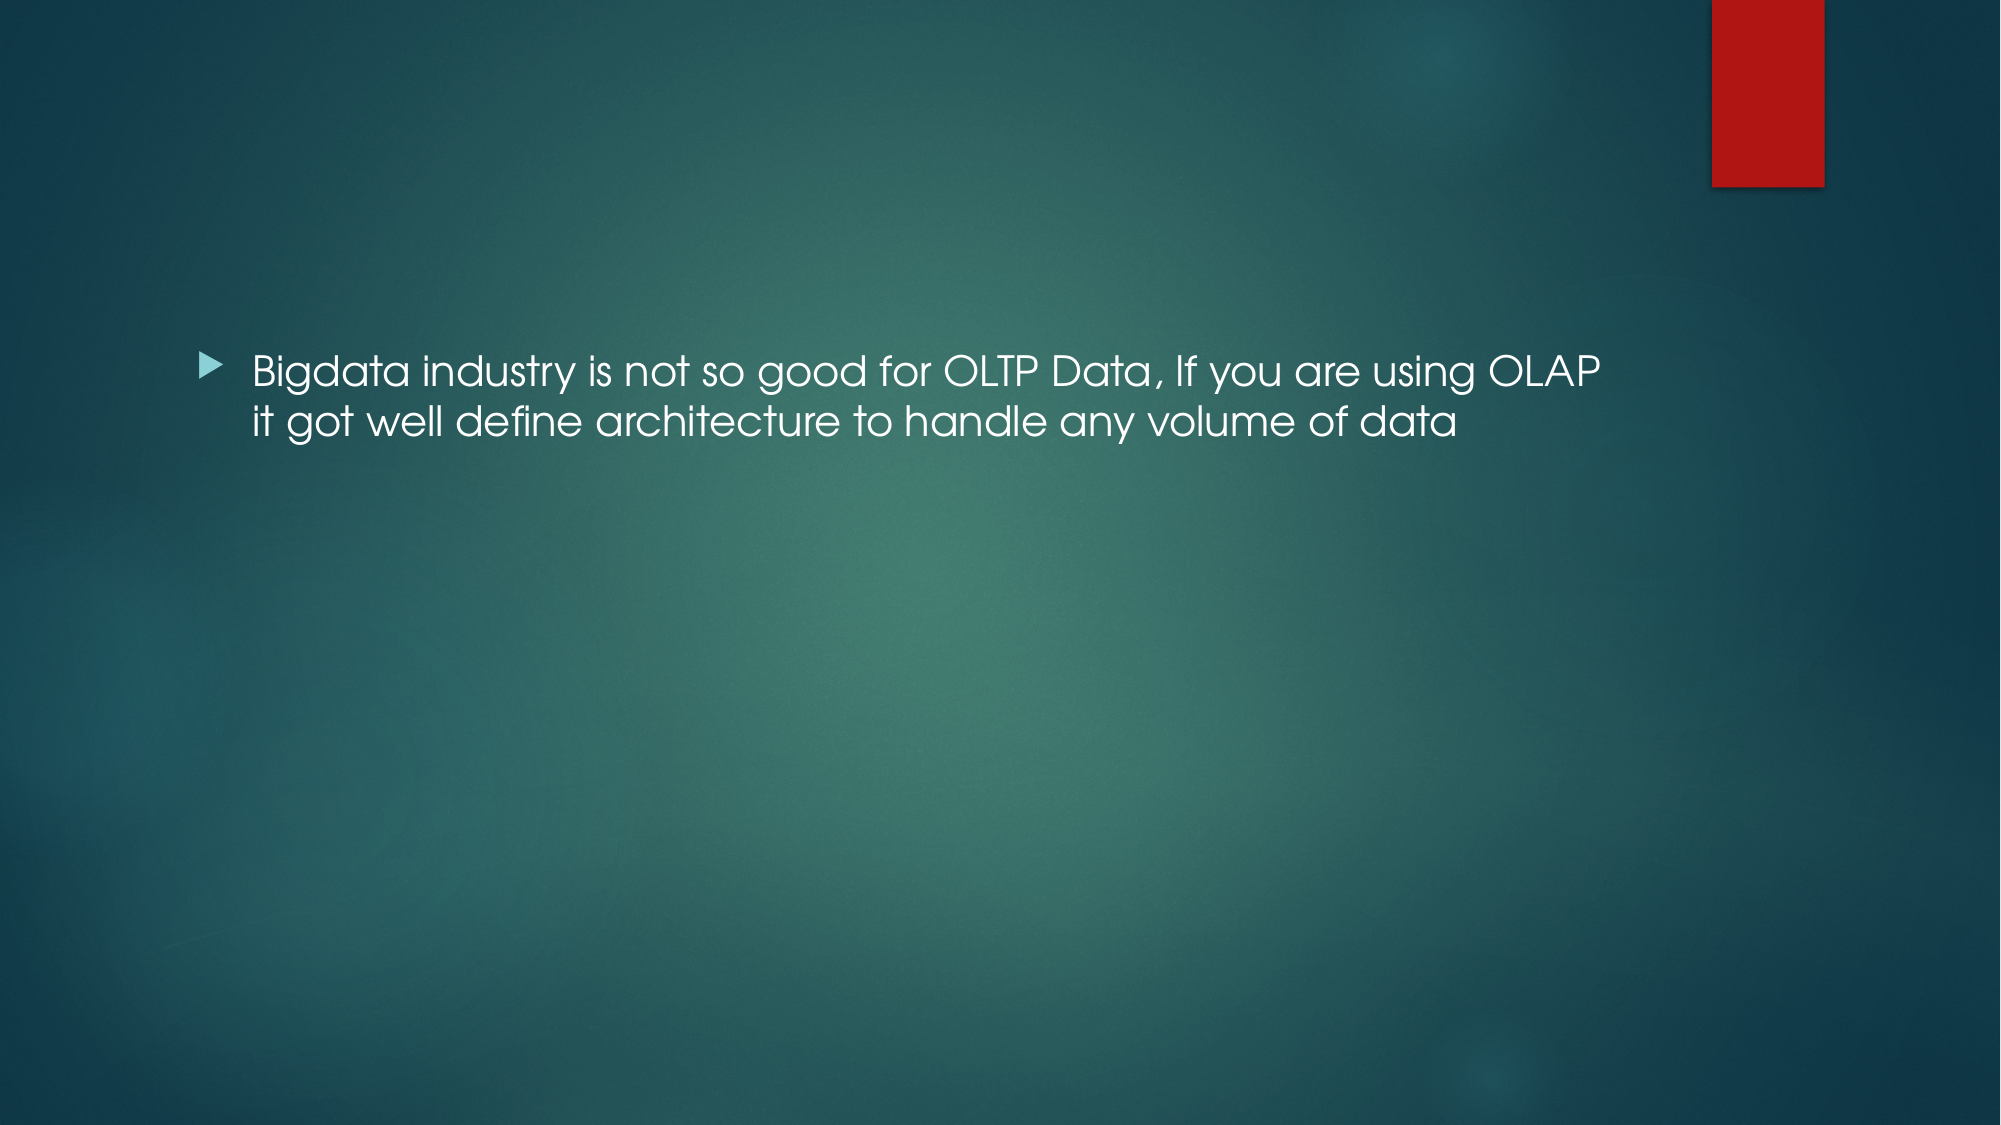

#
Bigdata industry is not so good for OLTP Data, If you are using OLAP it got well define architecture to handle any volume of data